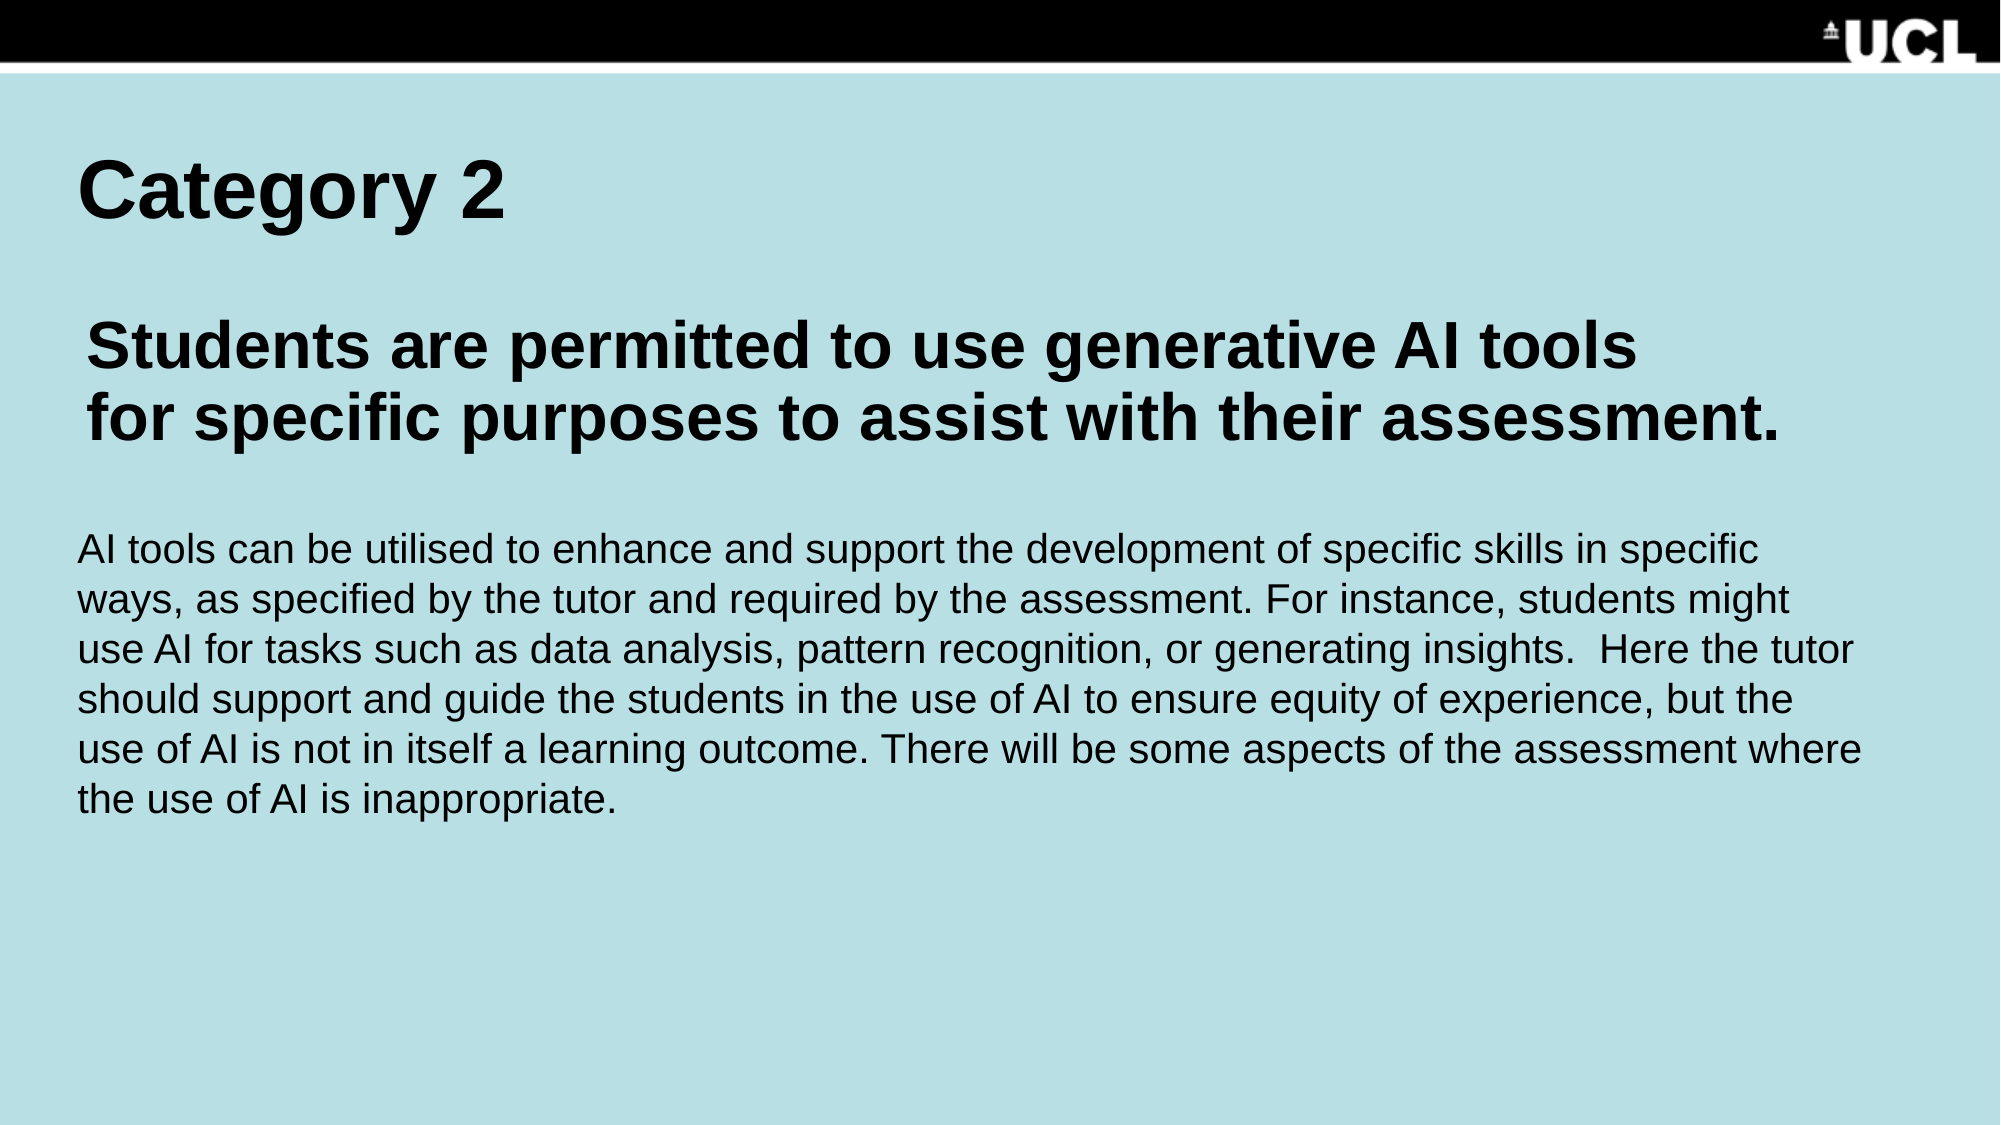

# Category 2
Students are permitted to use generative AI tools for specific purposes to assist with their assessment.

AI tools can be utilised to enhance and support the development of specific skills in specific ways, as specified by the tutor and required by the assessment. For instance, students might use AI for tasks such as data analysis, pattern recognition, or generating insights.  Here the tutor should support and guide the students in the use of AI to ensure equity of experience, but the use of AI is not in itself a learning outcome. There will be some aspects of the assessment where the use of AI is inappropriate.